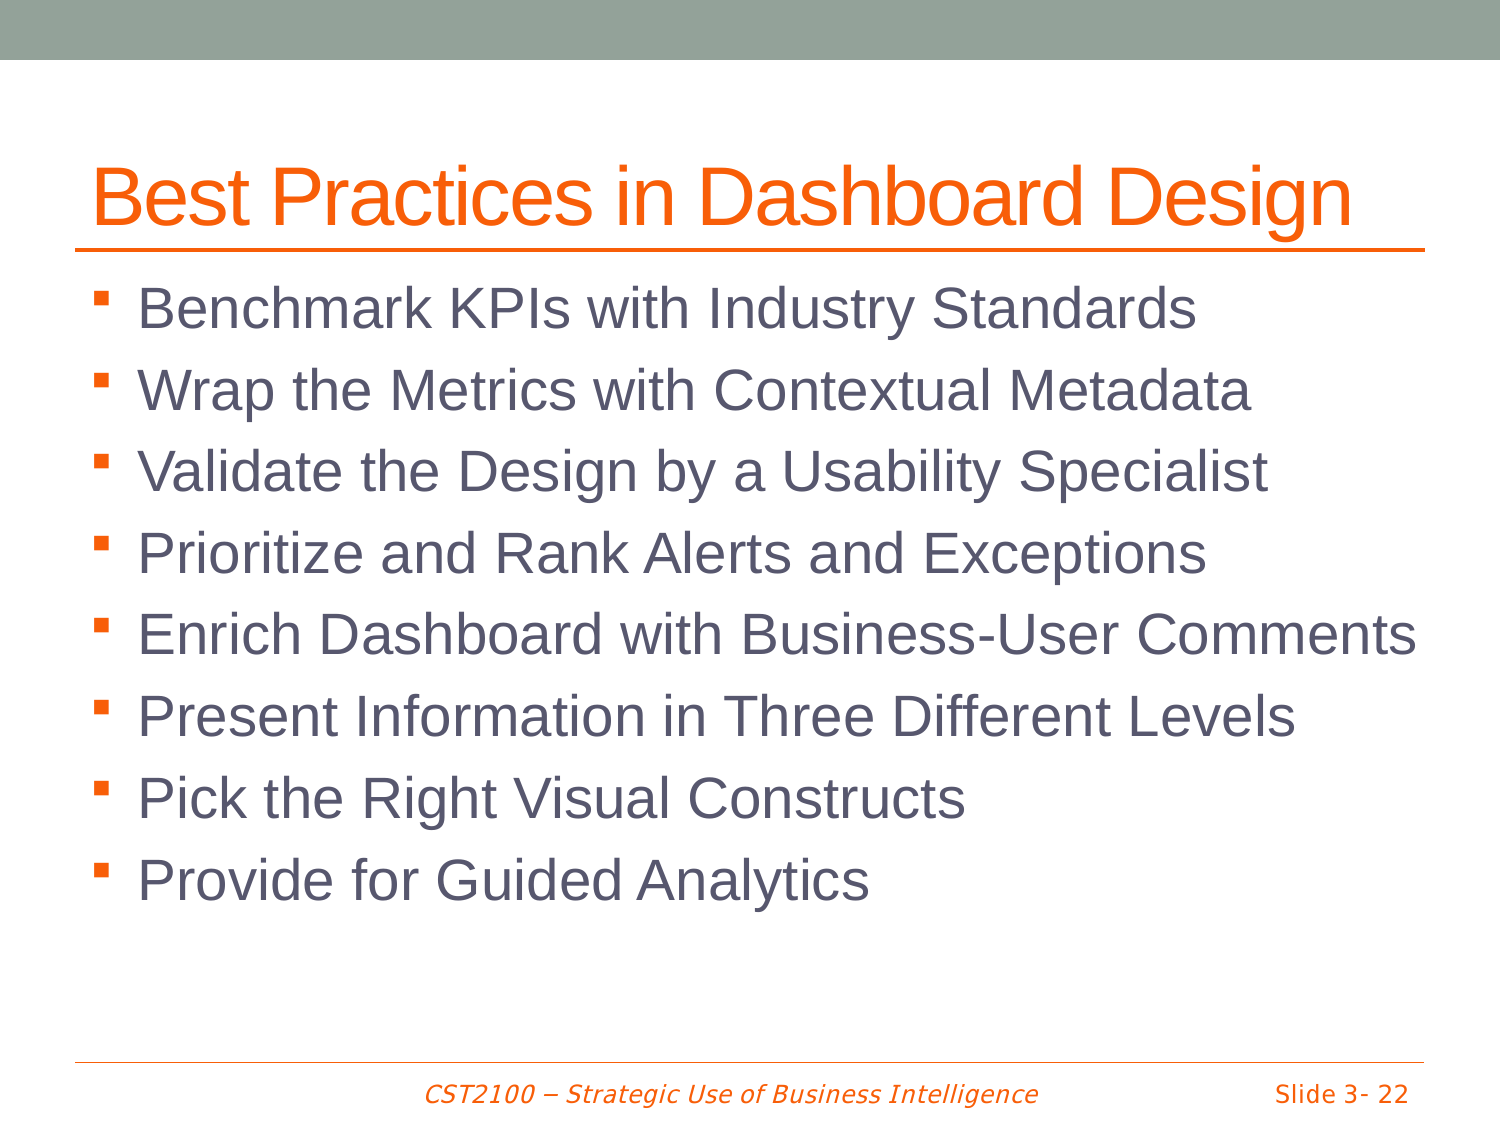

# Best Practices in Dashboard Design
Benchmark KPIs with Industry Standards
Wrap the Metrics with Contextual Metadata
Validate the Design by a Usability Specialist
Prioritize and Rank Alerts and Exceptions
Enrich Dashboard with Business-User Comments
Present Information in Three Different Levels
Pick the Right Visual Constructs
Provide for Guided Analytics